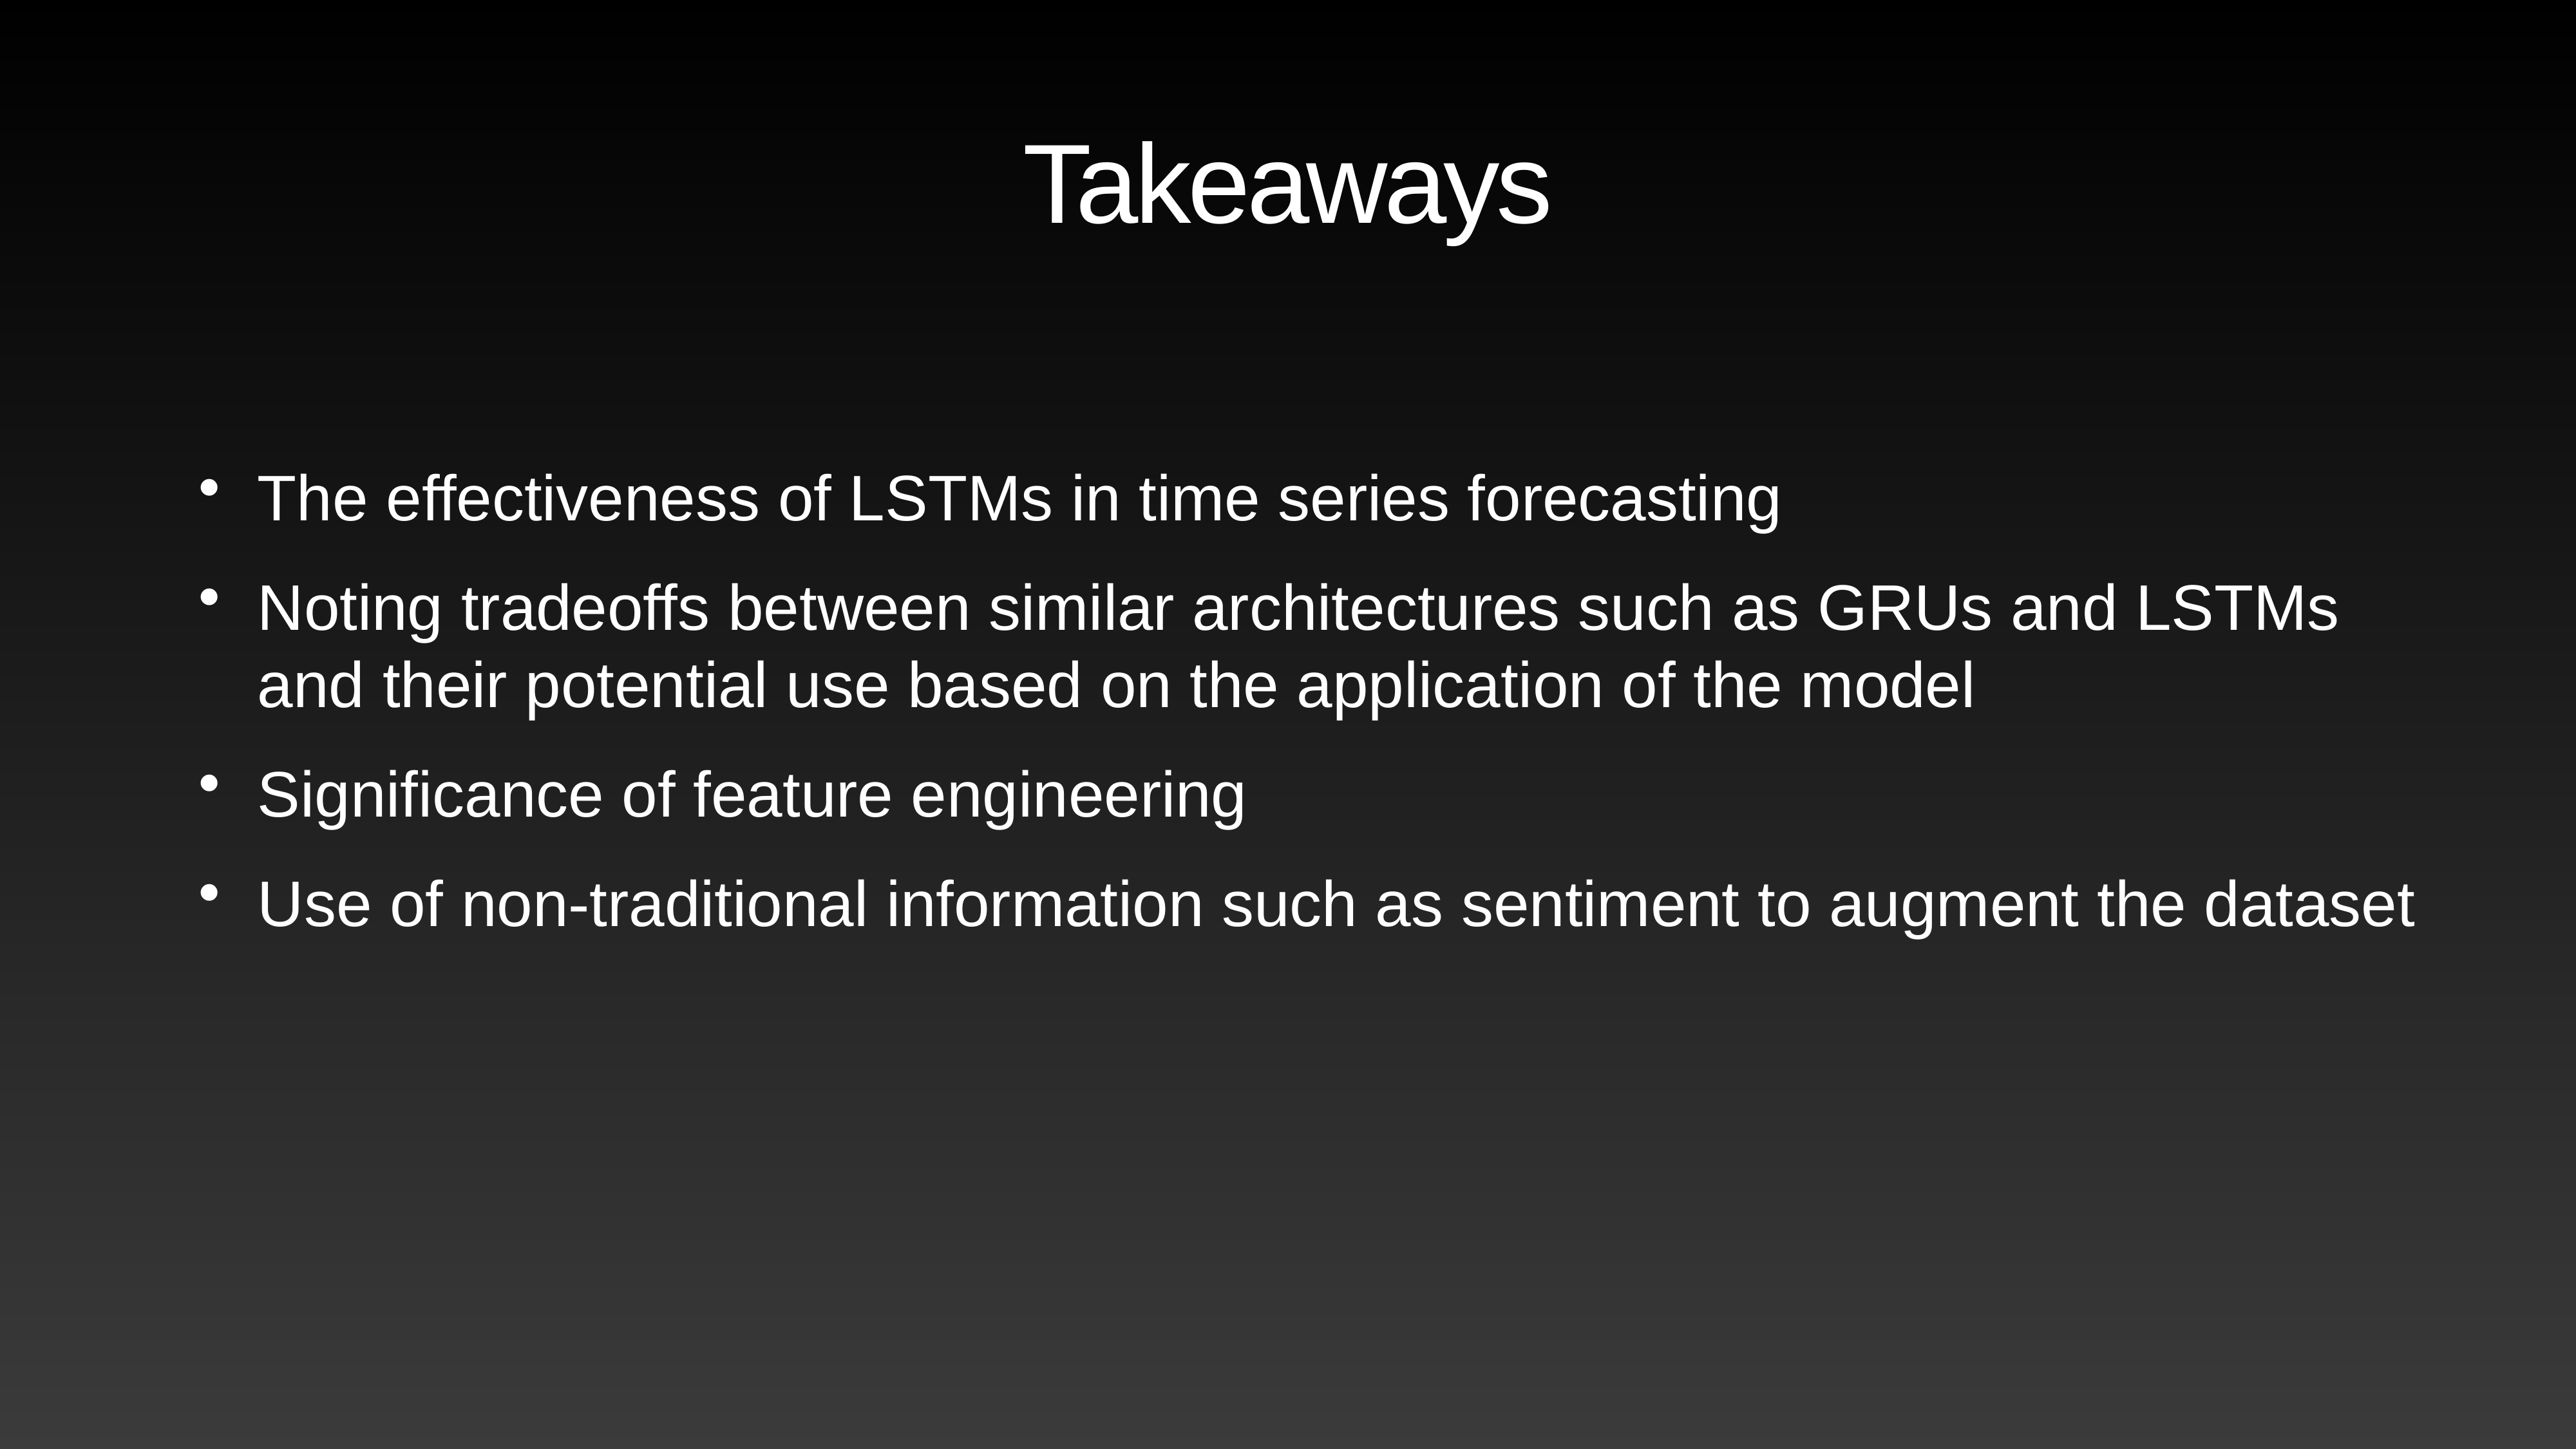

# Takeaways
The effectiveness of LSTMs in time series forecasting
Noting tradeoffs between similar architectures such as GRUs and LSTMs and their potential use based on the application of the model
Significance of feature engineering
Use of non-traditional information such as sentiment to augment the dataset